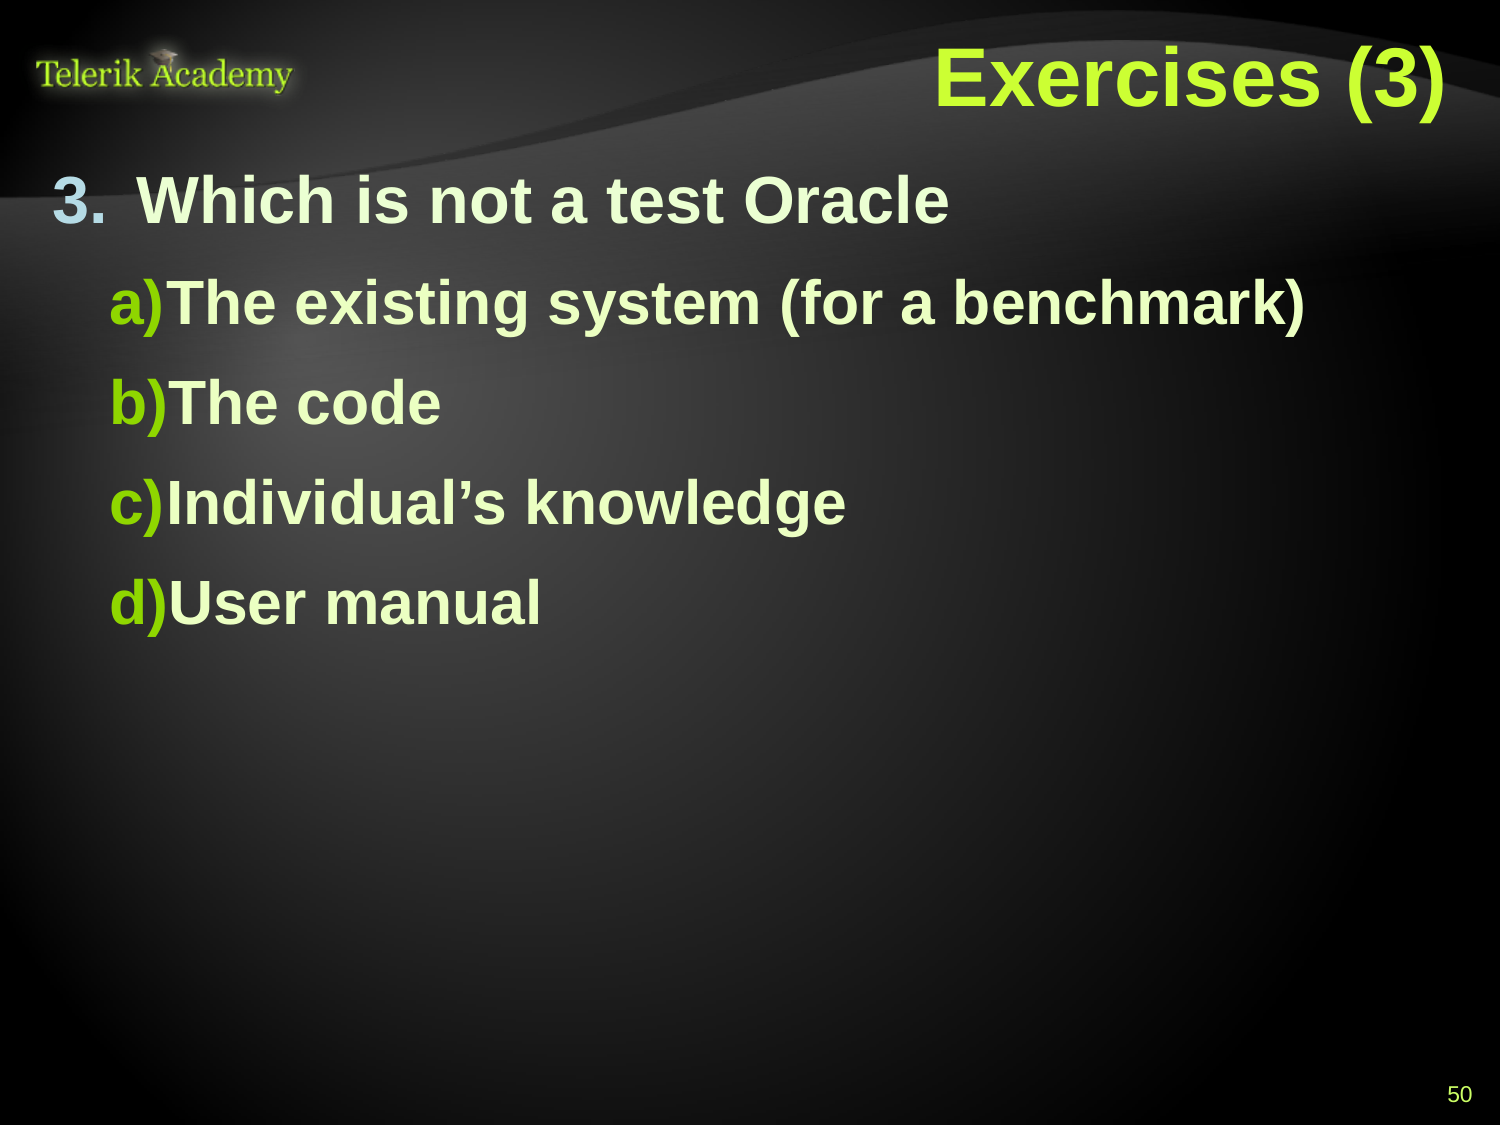

# Exercises (3)
Which is not a test Oracle
The existing system (for a benchmark)
The code
Individual’s knowledge
User manual
50